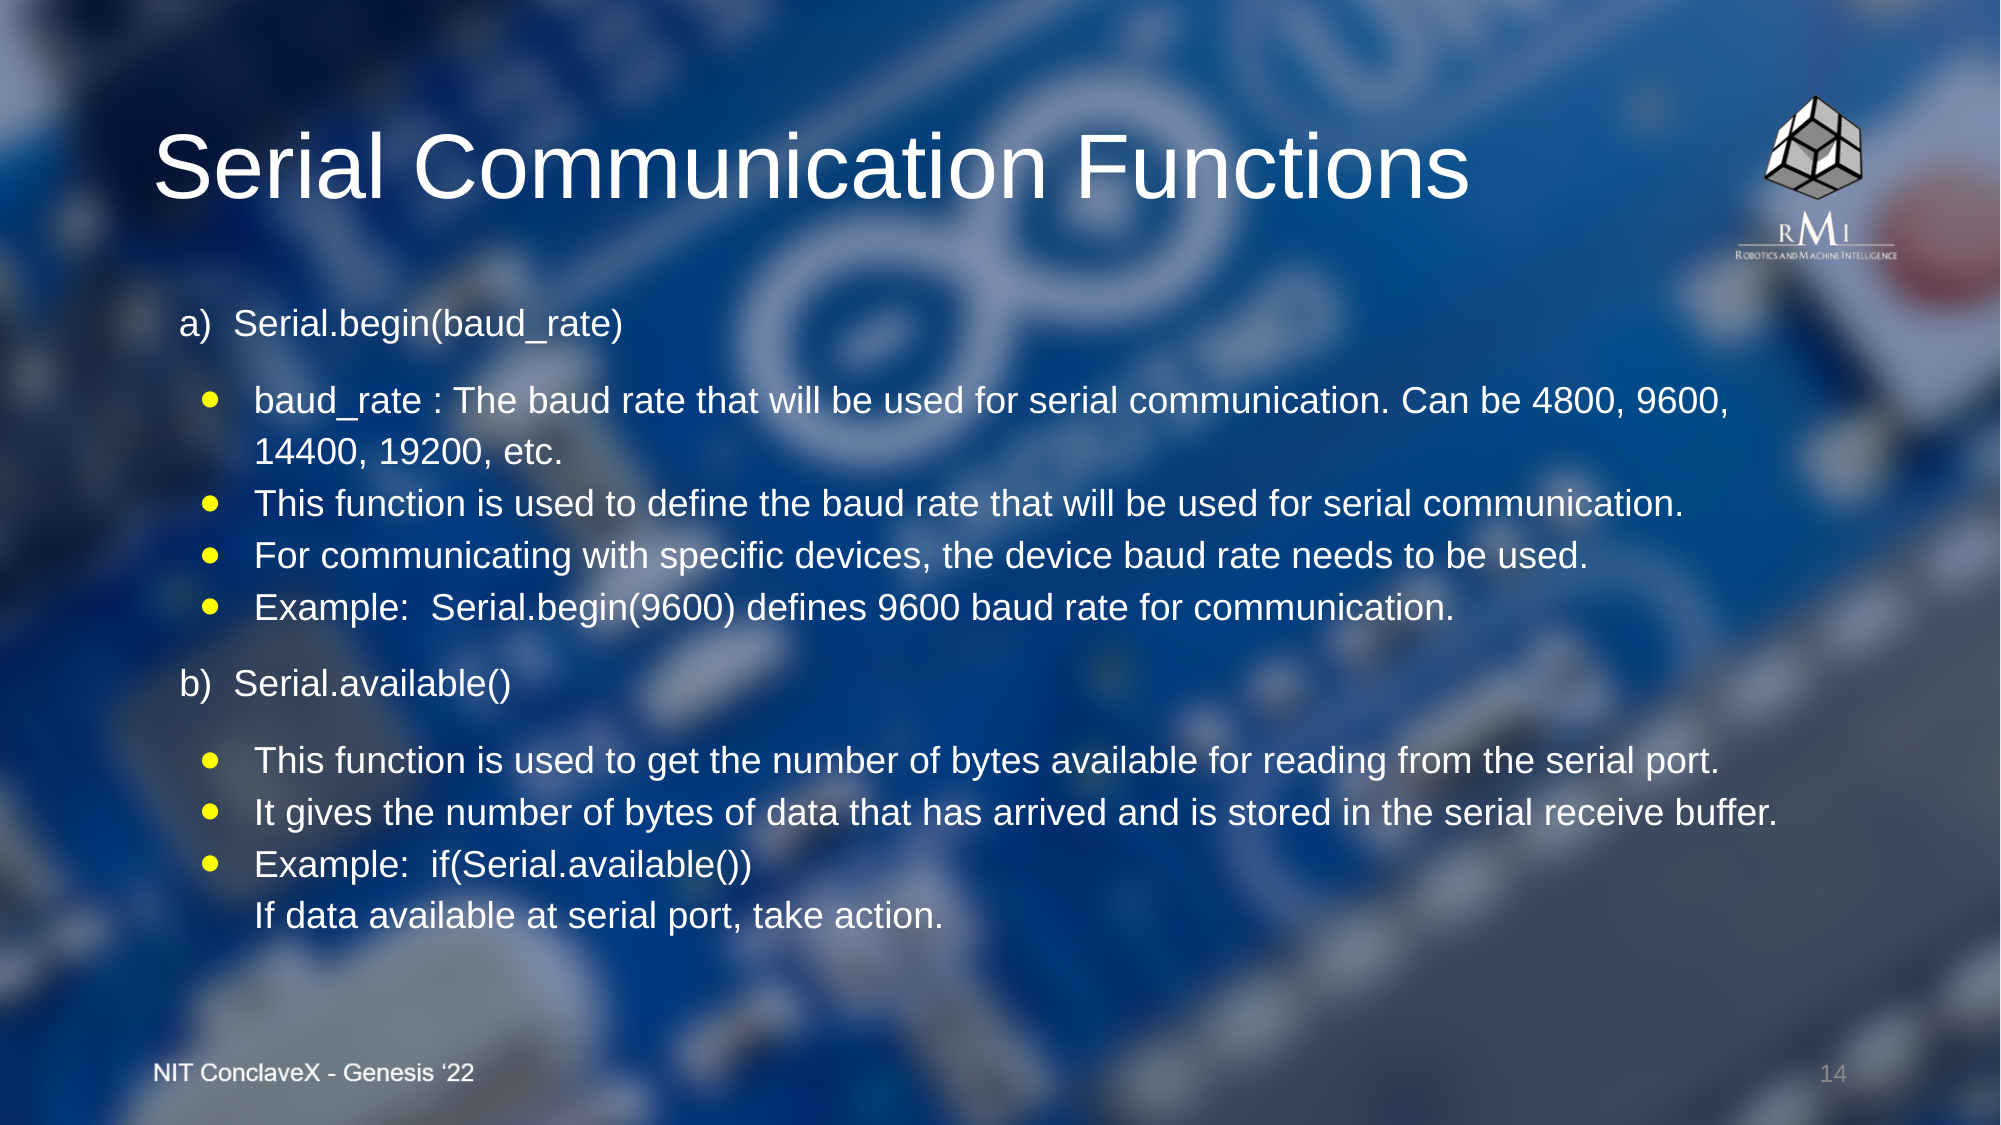

Serial Communication Functions
a)  Serial.begin(baud_rate)
baud_rate : The baud rate that will be used for serial communication. Can be 4800, 9600, 14400, 19200, etc.
This function is used to define the baud rate that will be used for serial communication.
For communicating with specific devices, the device baud rate needs to be used.
Example:  Serial.begin(9600) defines 9600 baud rate for communication.
      b)  Serial.available()
This function is used to get the number of bytes available for reading from the serial port.
It gives the number of bytes of data that has arrived and is stored in the serial receive buffer.
Example:  if(Serial.available())
If data available at serial port, take action.

14